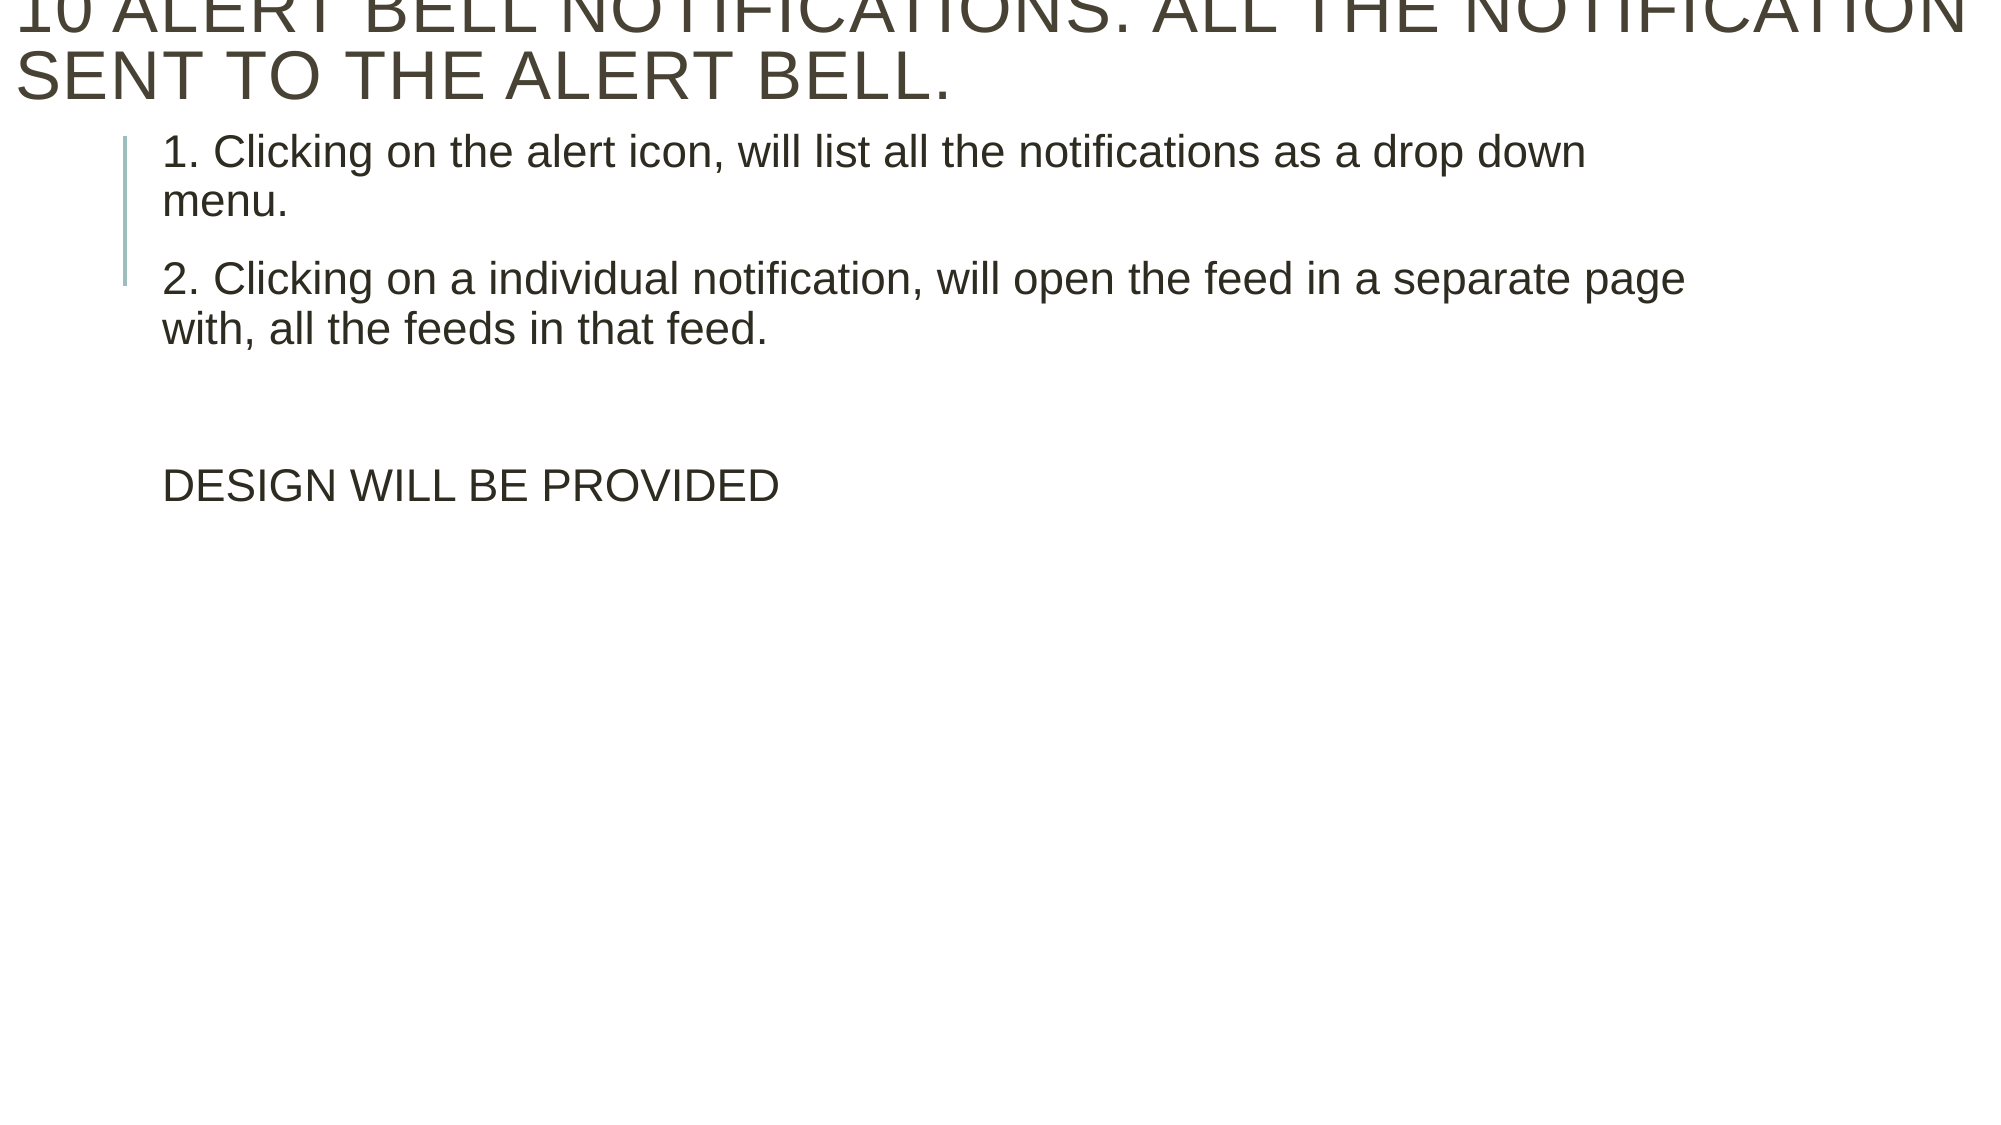

# 10 Alert bell notifications. All the Notification sent to the Alert bell.
1. Clicking on the alert icon, will list all the notifications as a drop down menu.
2. Clicking on a individual notification, will open the feed in a separate page with, all the feeds in that feed.

DESIGN WILL BE PROVIDED